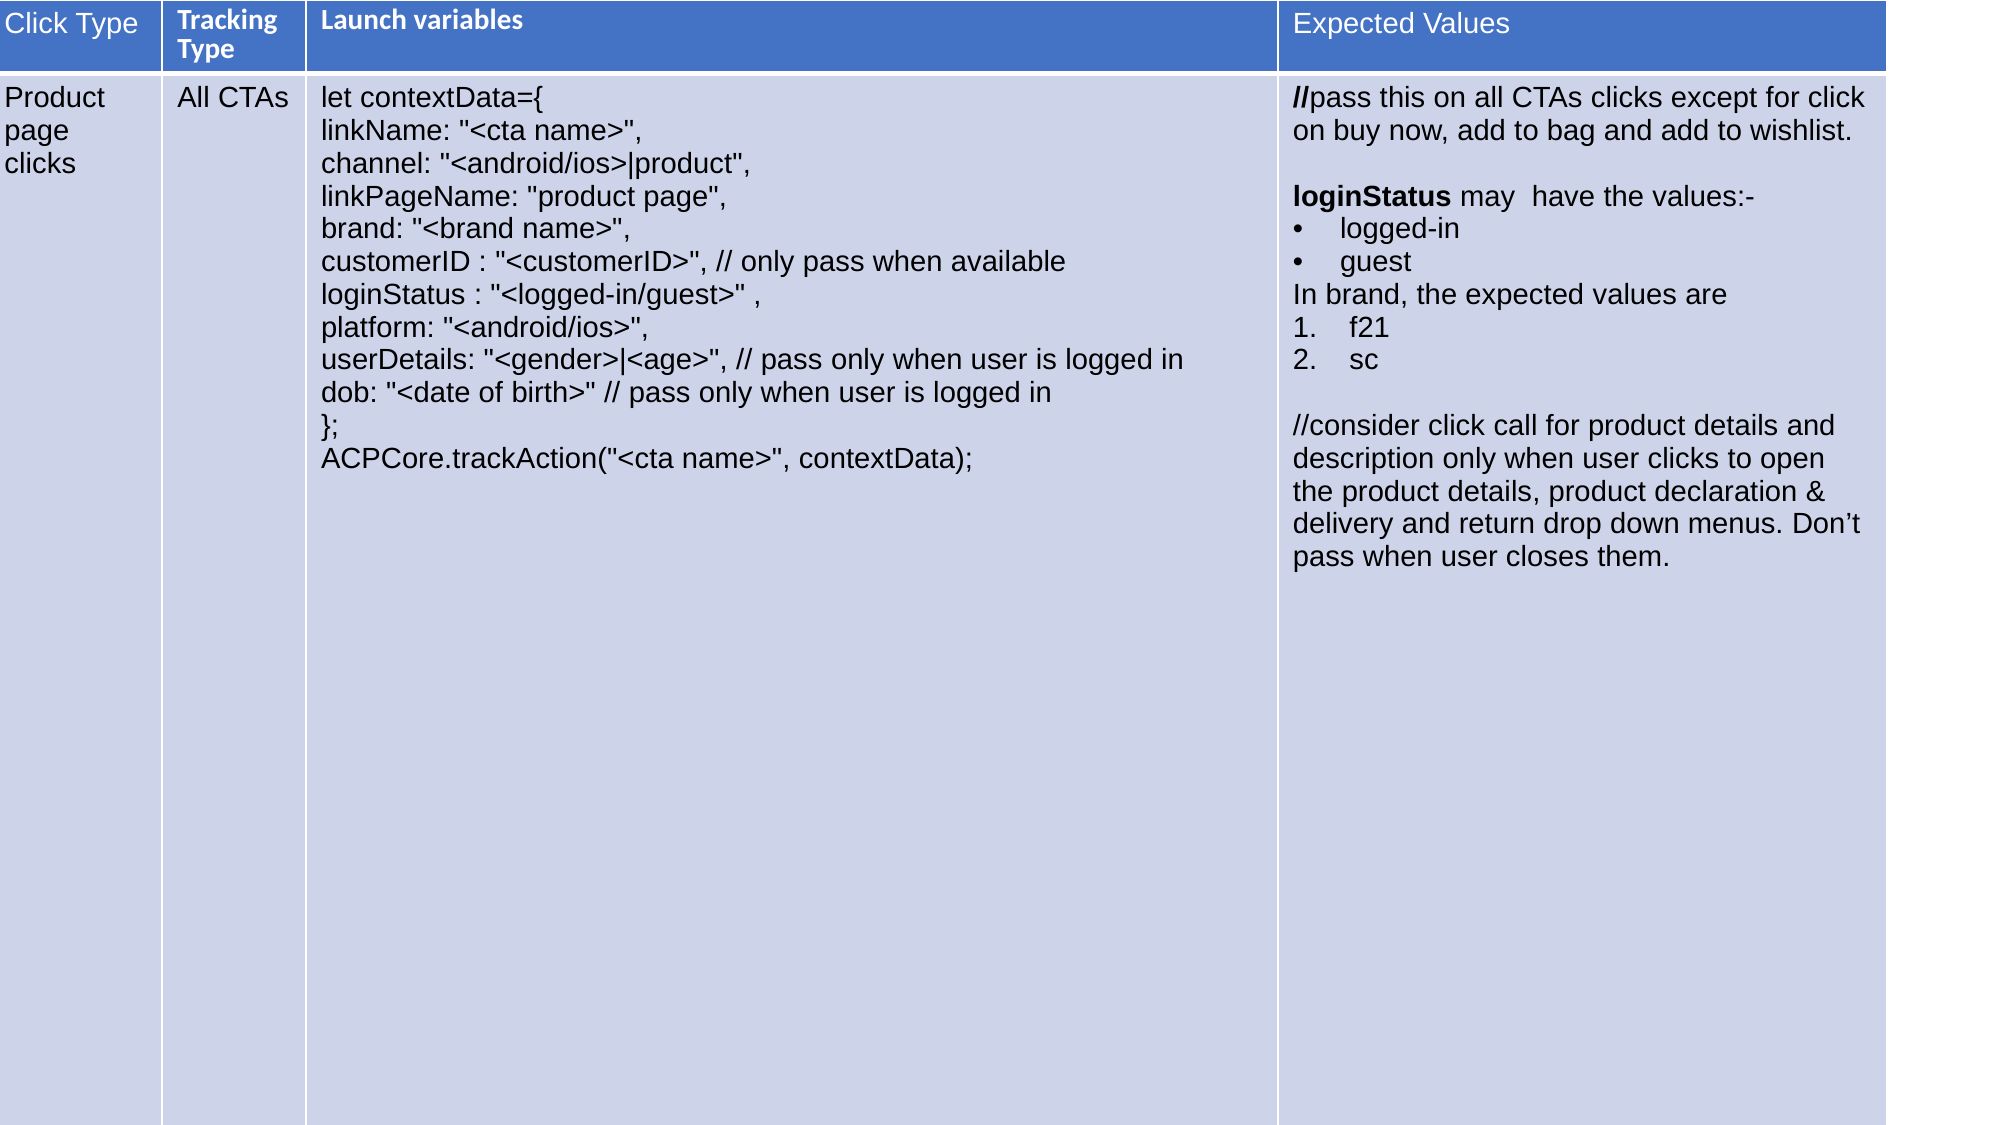

| Click Type | Tracking Type | Launch variables | Expected Values |
| --- | --- | --- | --- |
| Product page clicks | All CTAs | let contextData={ linkName: "<cta name>", channel: "<android/ios>|product", linkPageName: "product page", brand: "<brand name>", customerID : "<customerID>", // only pass when available loginStatus : "<logged-in/guest>" , platform: "<android/ios>", userDetails: "<gender>|<age>", // pass only when user is logged in dob: "<date of birth>" // pass only when user is logged in }; ACPCore.trackAction("<cta name>", contextData); | //pass this on all CTAs clicks except for click on buy now, add to bag and add to wishlist. loginStatus may have the values:- logged-in guest In brand, the expected values are f21 sc //consider click call for product details and description only when user clicks to open the product details, product declaration & delivery and return drop down menus. Don’t pass when user closes them. |